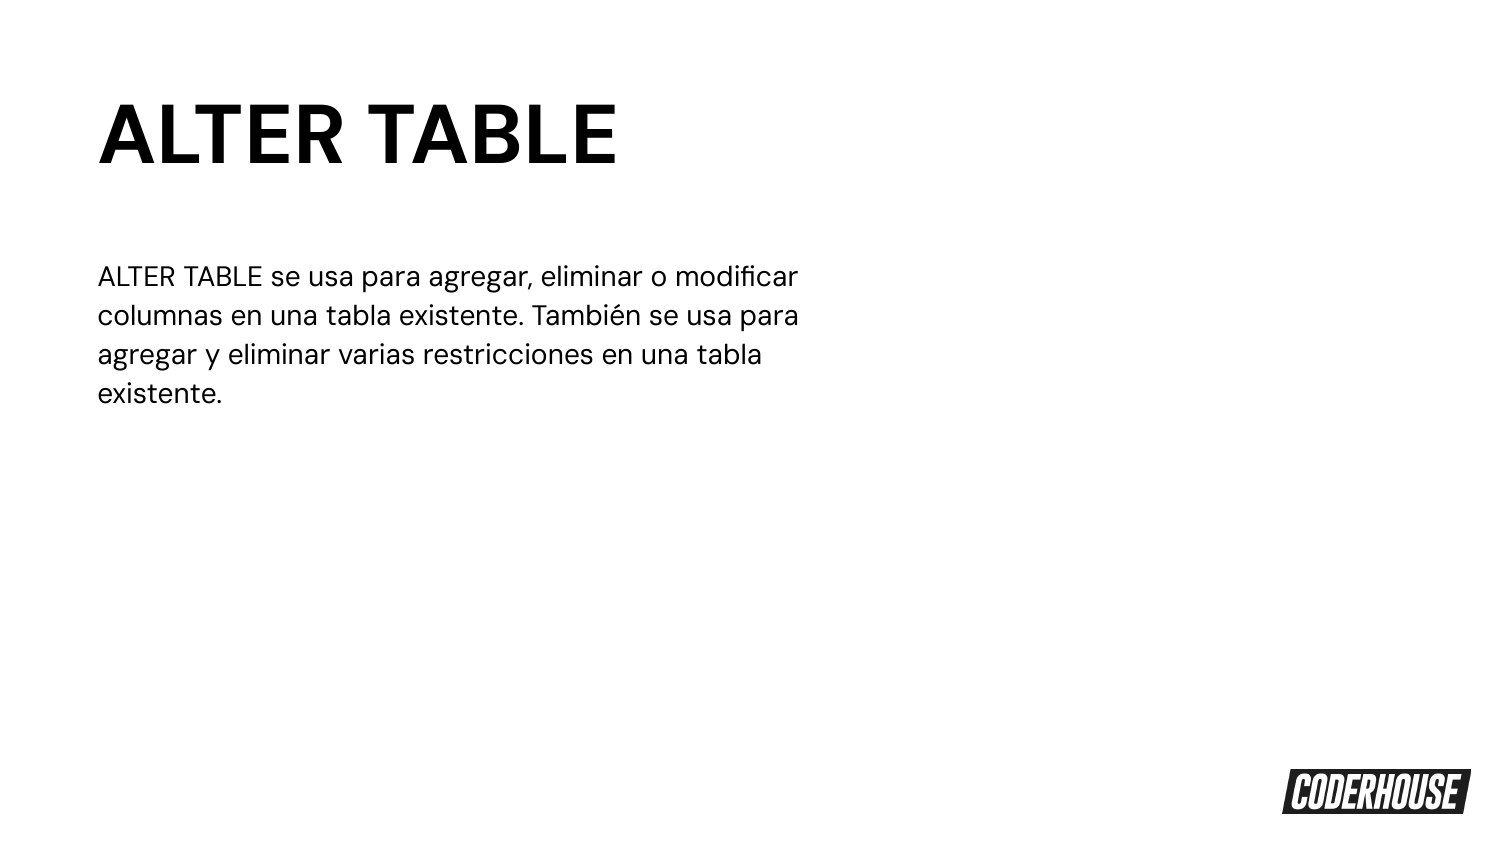

ALTER TABLE
ALTER TABLE se usa para agregar, eliminar o modificar columnas en una tabla existente. También se usa para agregar y eliminar varias restricciones en una tabla existente.